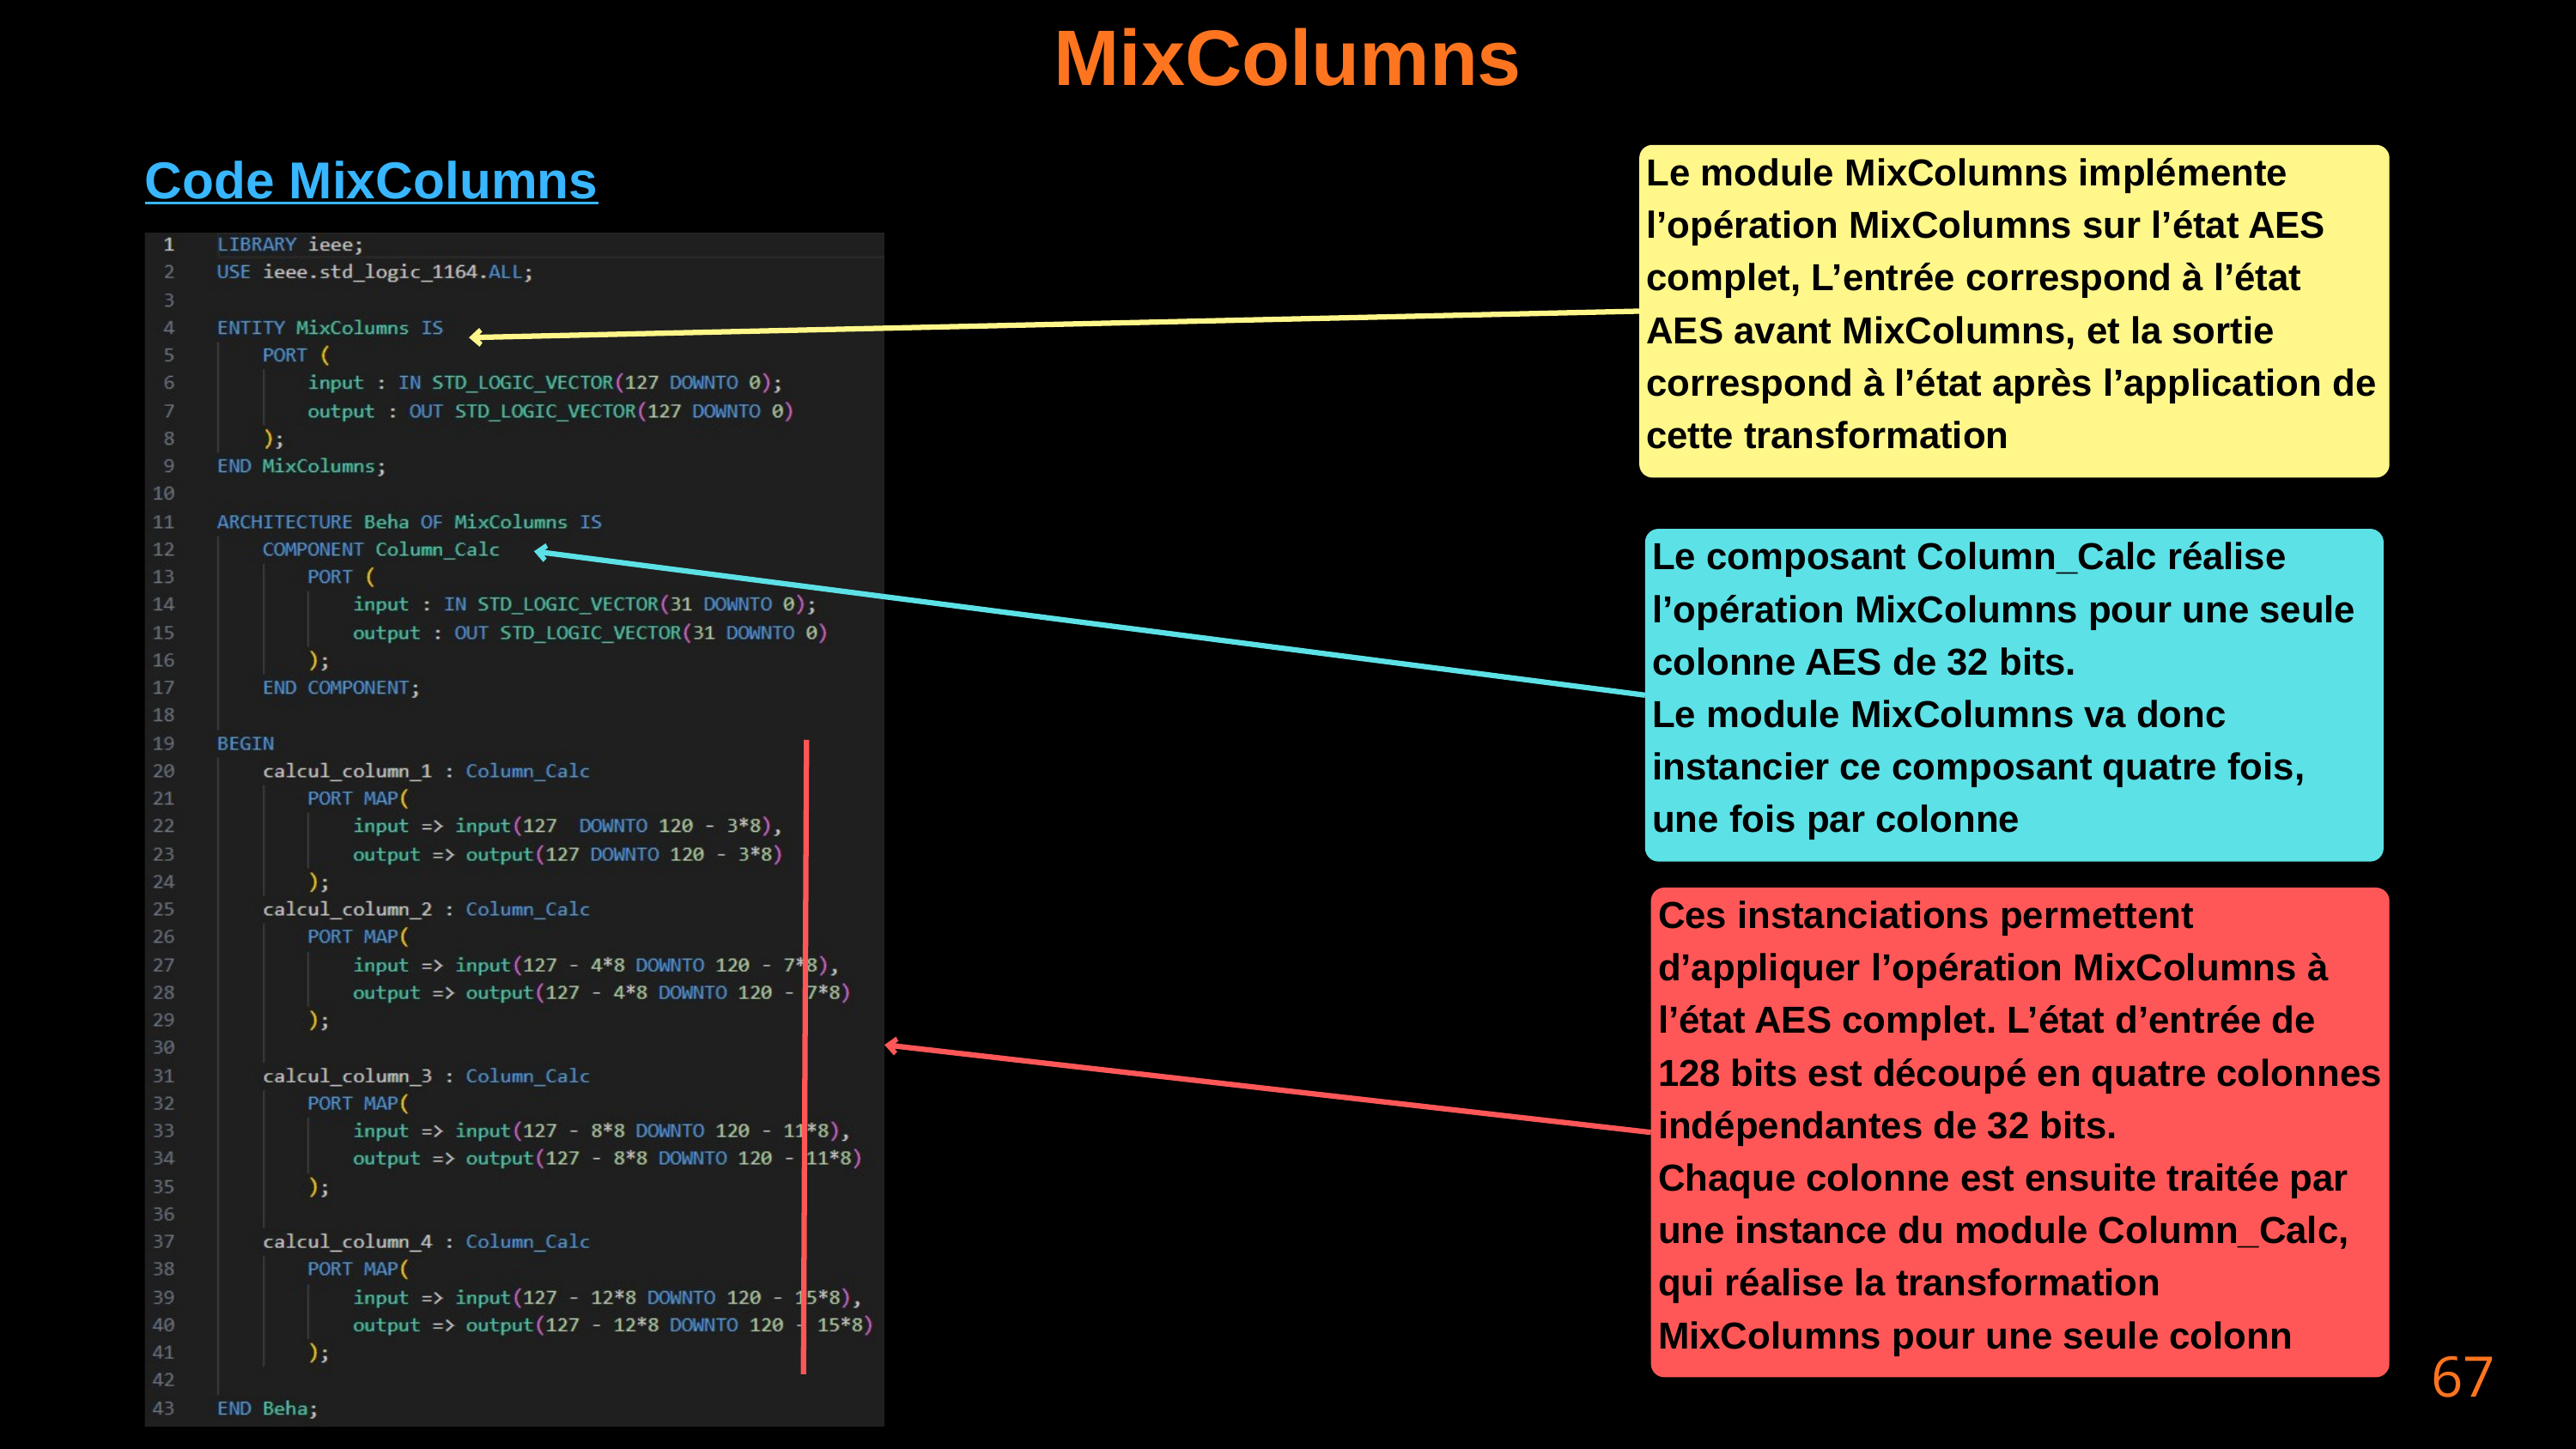

MixColumns
Code MixColumns

Le module MixColumns implémente l’opération MixColumns sur l’état AES complet, L’entrée correspond à l’état AES avant MixColumns, et la sortie correspond à l’état après l’application de cette transformation

Le composant Column_Calc réalise l’opération MixColumns pour une seule colonne AES de 32 bits.
Le module MixColumns va donc instancier ce composant quatre fois, une fois par colonne

Ces instanciations permettent d’appliquer l’opération MixColumns à l’état AES complet. L’état d’entrée de 128 bits est découpé en quatre colonnes indépendantes de 32 bits.
Chaque colonne est ensuite traitée par une instance du module Column_Calc, qui réalise la transformation MixColumns pour une seule colonn

67